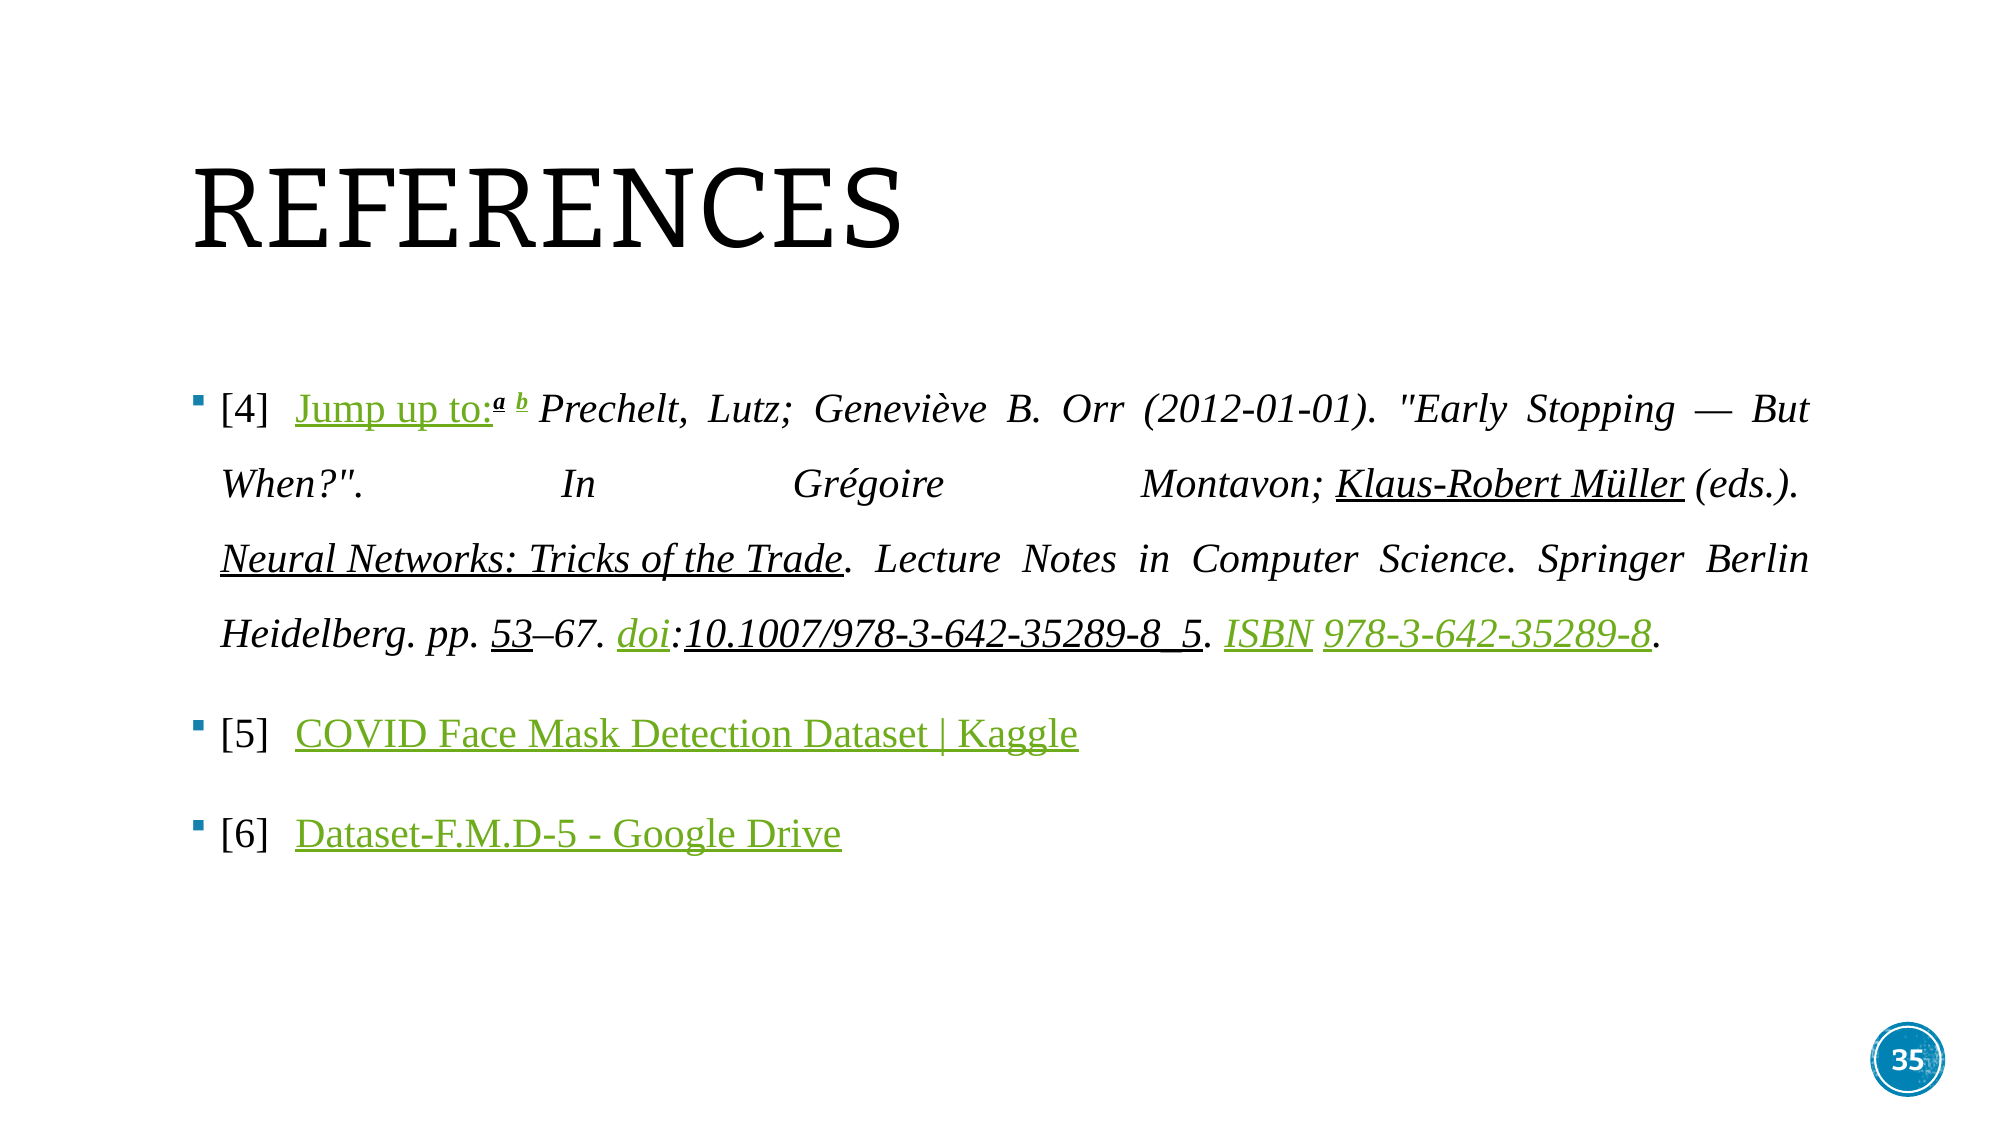

# References
[4]	Jump up to:a b Prechelt, Lutz; Geneviève B. Orr (2012-01-01). "Early Stopping — But When?". In Grégoire Montavon; Klaus-Robert Müller (eds.). Neural Networks: Tricks of the Trade. Lecture Notes in Computer Science. Springer Berlin Heidelberg. pp. 53–67. doi:10.1007/978-3-642-35289-8_5. ISBN 978-3-642-35289-8.
[5]	COVID Face Mask Detection Dataset | Kaggle
[6]	‪Dataset-F.M.D-5‏ - Google Drive

35